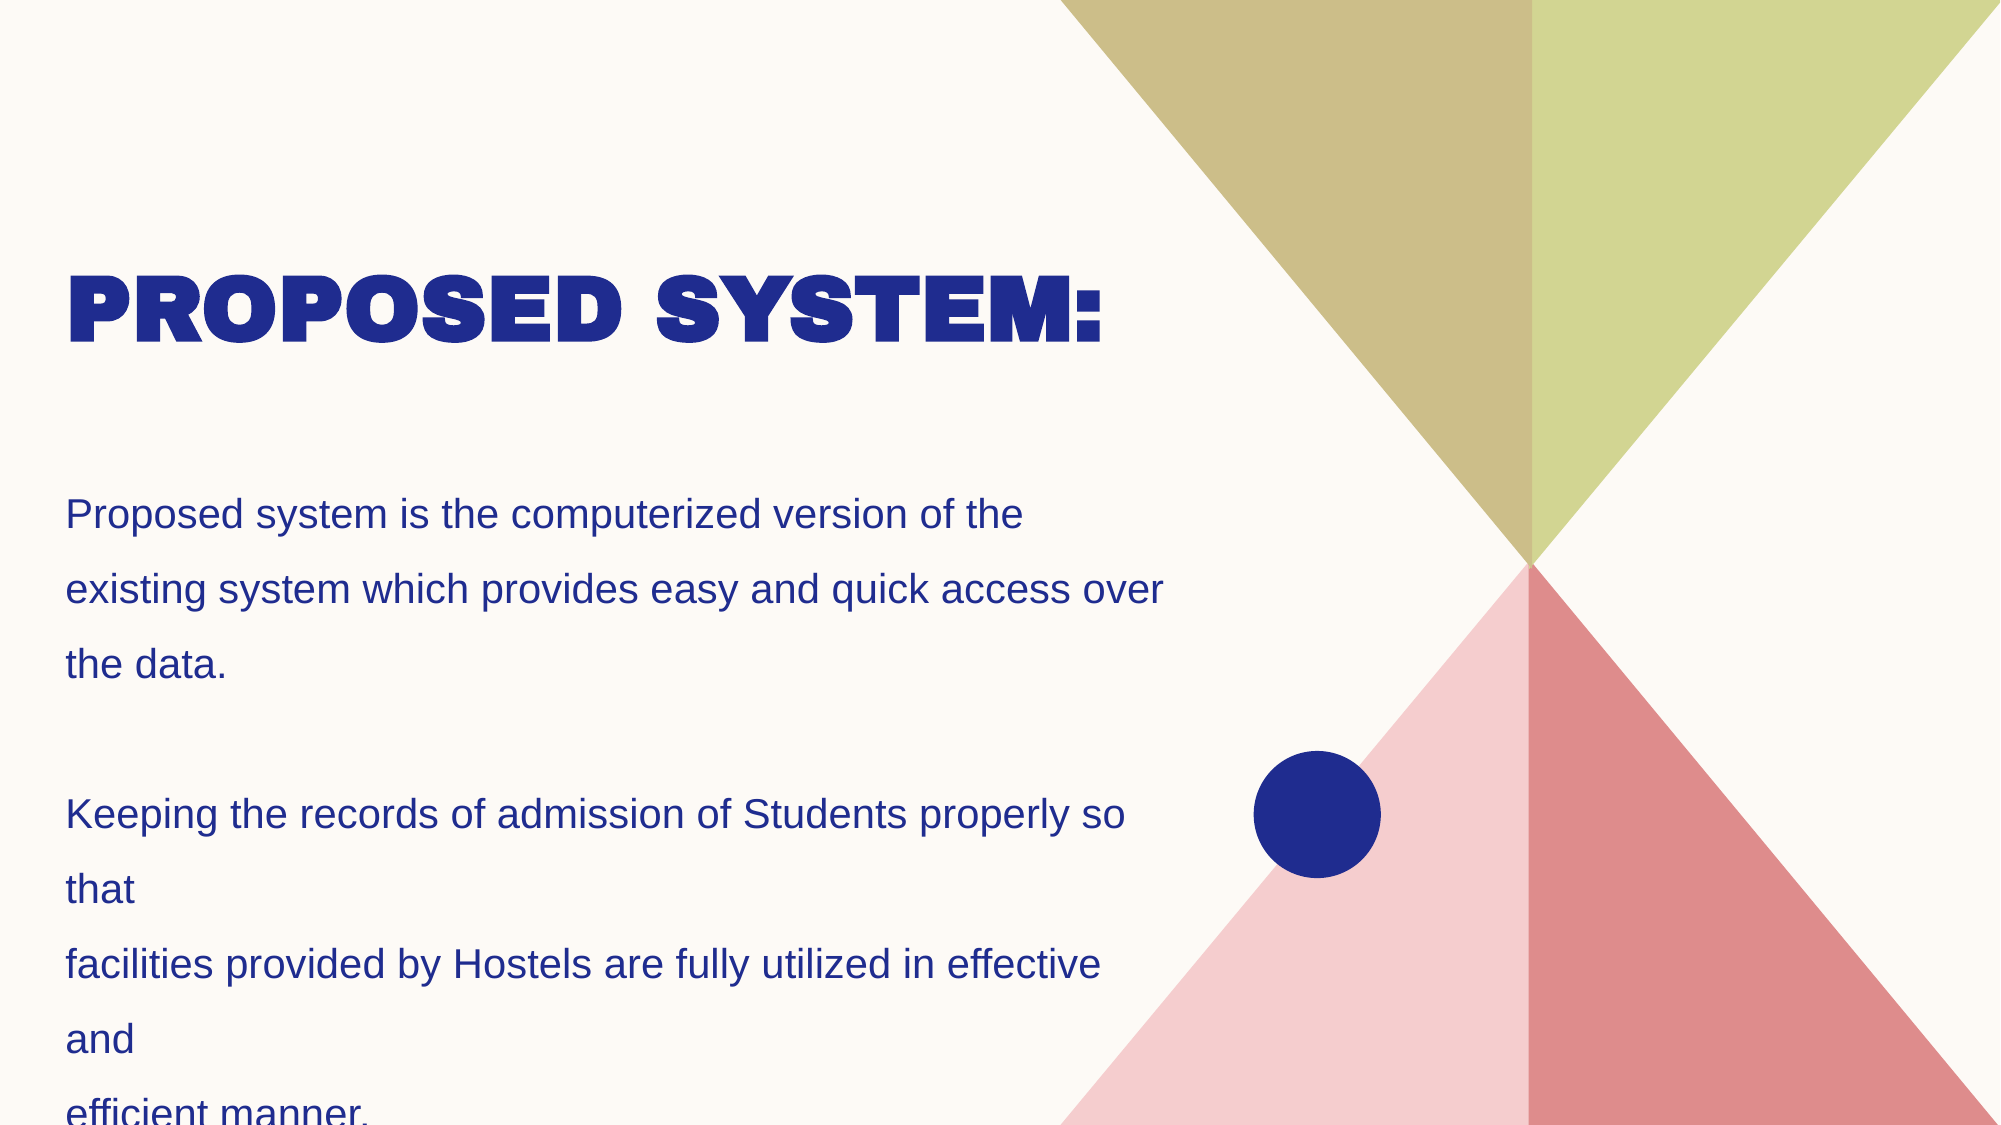

# Proposed System:
Proposed system is the computerized version of the existing system which provides easy and quick access over the data.

Keeping the records of admission of Students properly so that
facilities provided by Hostels are fully utilized in effective and
efficient manner.